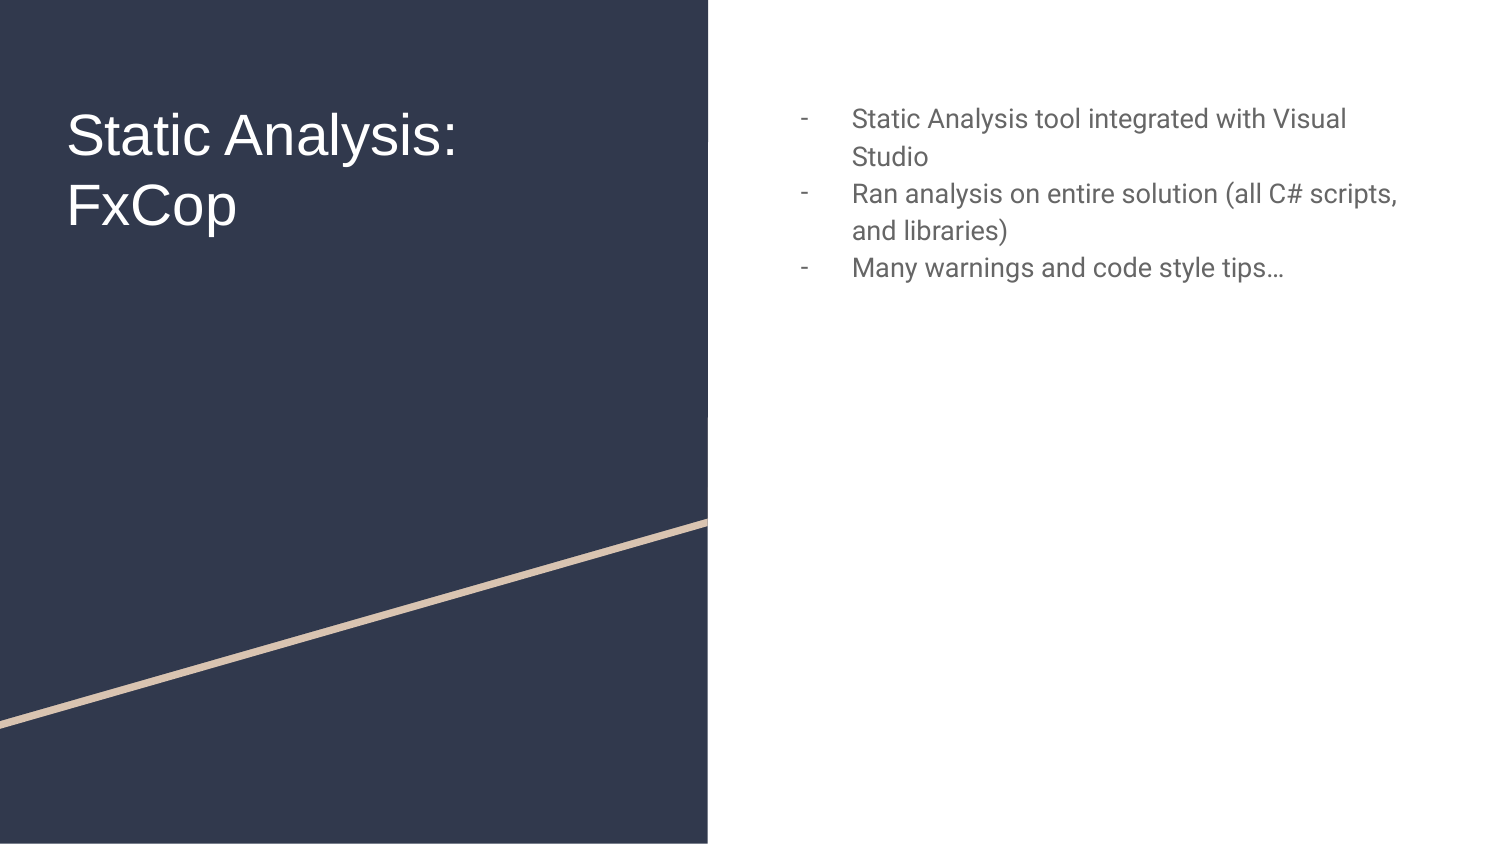

# Static Analysis:
FxCop
Static Analysis tool integrated with Visual Studio
Ran analysis on entire solution (all C# scripts, and libraries)
Many warnings and code style tips…